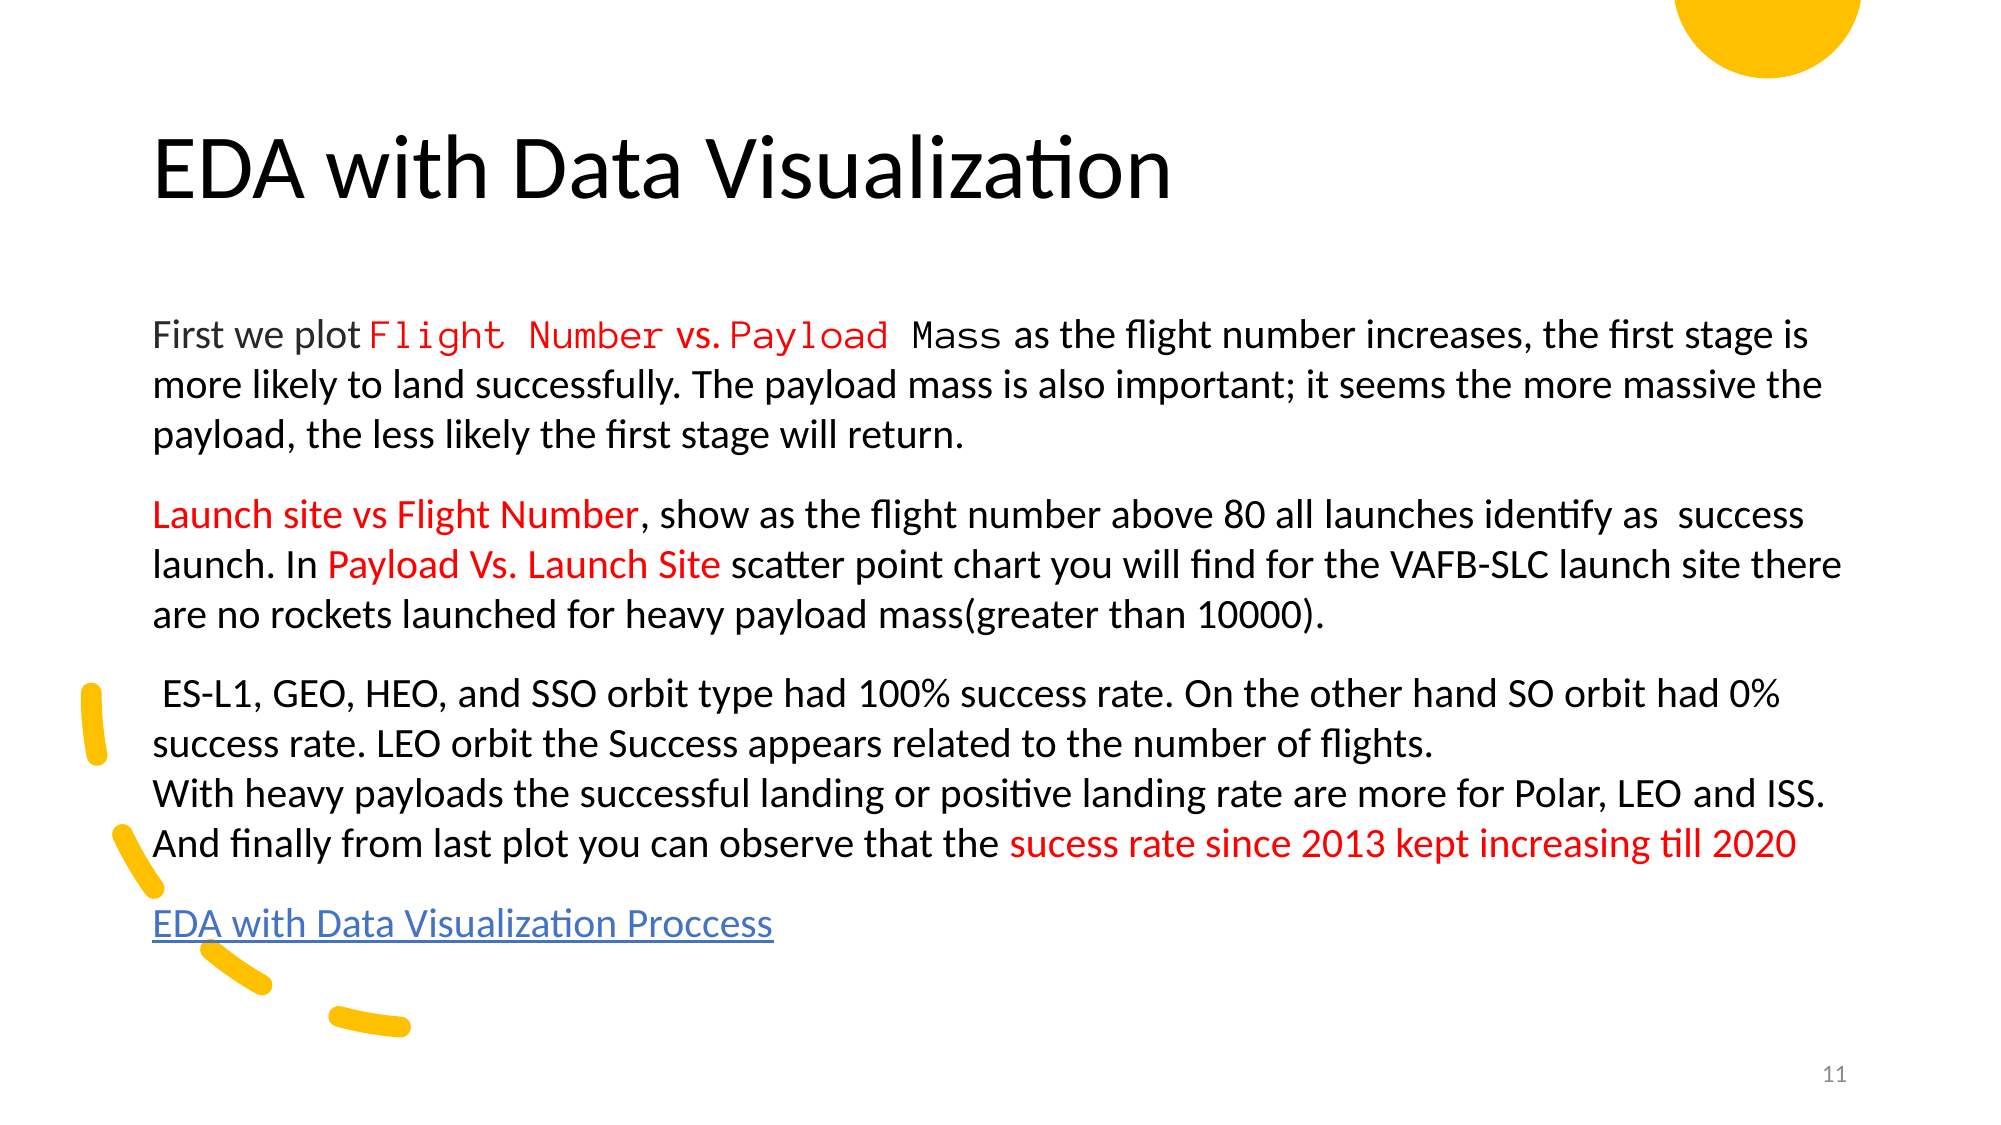

EDA with Data Visualization
First we plot Flight Number vs. Payload Mass as the flight number increases, the first stage is more likely to land successfully. The payload mass is also important; it seems the more massive the payload, the less likely the first stage will return.
Launch site vs Flight Number, show as the flight number above 80 all launches identify as  success launch. In Payload Vs. Launch Site scatter point chart you will find for the VAFB-SLC launch site there are no rockets launched for heavy payload mass(greater than 10000).
 ES-L1, GEO, HEO, and SSO orbit type had 100% success rate. On the other hand SO orbit had 0% success rate. LEO orbit the Success appears related to the number of flights.
With heavy payloads the successful landing or positive landing rate are more for Polar, LEO and ISS. And finally from last plot you can observe that the sucess rate since 2013 kept increasing till 2020
EDA with Data Visualization Proccess

11